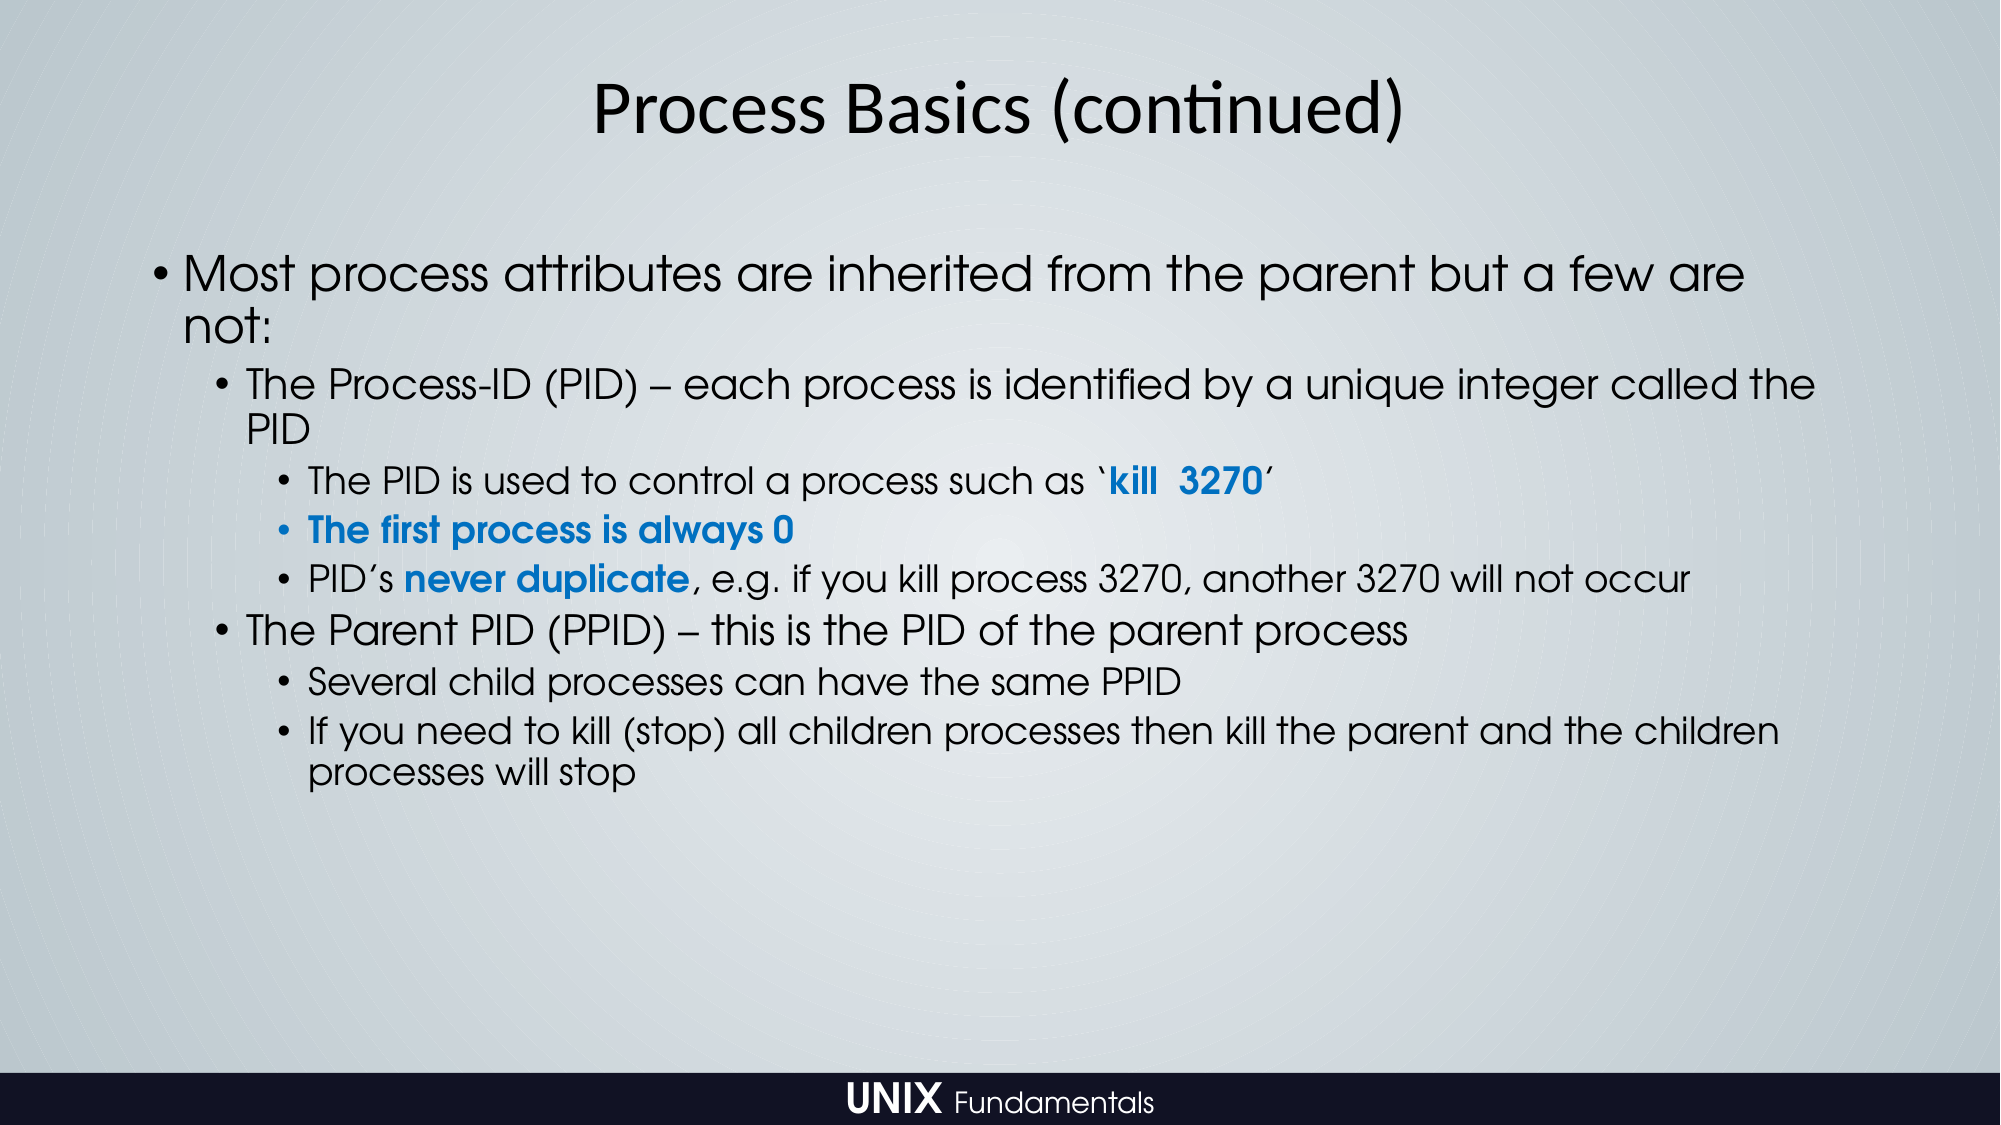

# Process Basics (continued)
Most process attributes are inherited from the parent but a few are not:
The Process-ID (PID) – each process is identified by a unique integer called the PID
The PID is used to control a process such as ‘kill  3270’
The first process is always 0
PID’s never duplicate, e.g. if you kill process 3270, another 3270 will not occur
The Parent PID (PPID) – this is the PID of the parent process
Several child processes can have the same PPID
If you need to kill (stop) all children processes then kill the parent and the children processes will stop